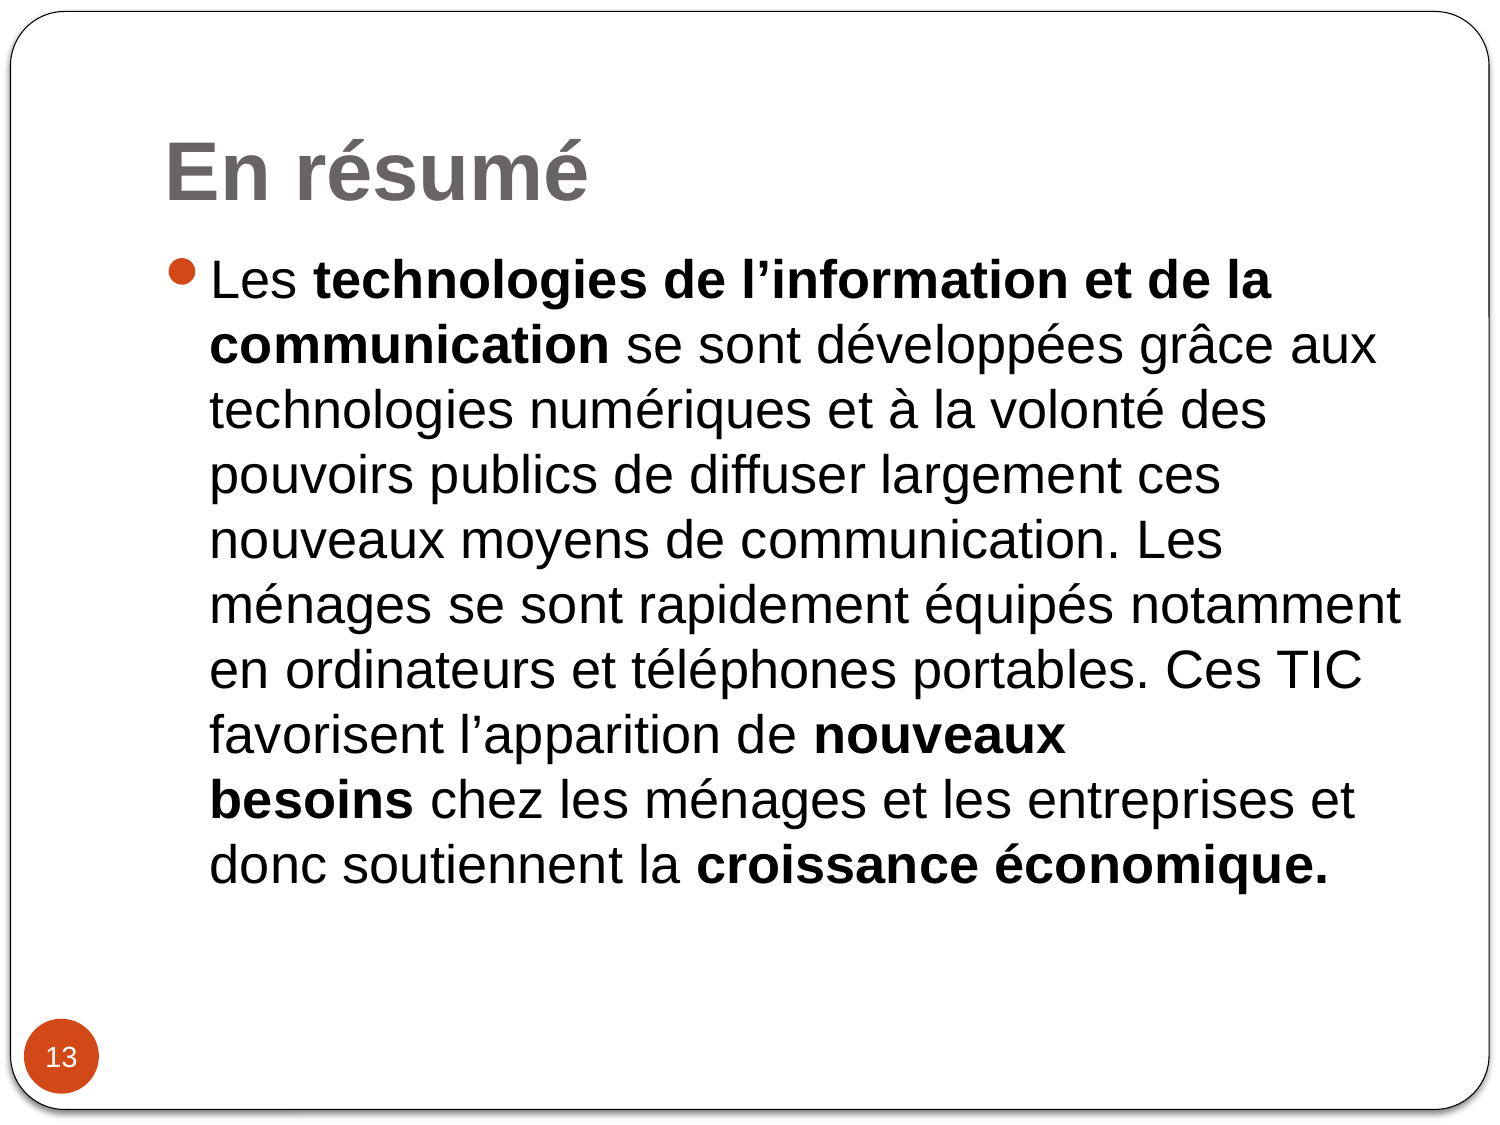

# En résumé
Les technologies de l’information et de la communication se sont développées grâce aux technologies numériques et à la volonté des pouvoirs publics de diffuser largement ces nouveaux moyens de communication. Les ménages se sont rapidement équipés notamment en ordinateurs et téléphones portables. Ces TIC favorisent l’apparition de nouveaux besoins chez les ménages et les entreprises et donc soutiennent la croissance économique.

13